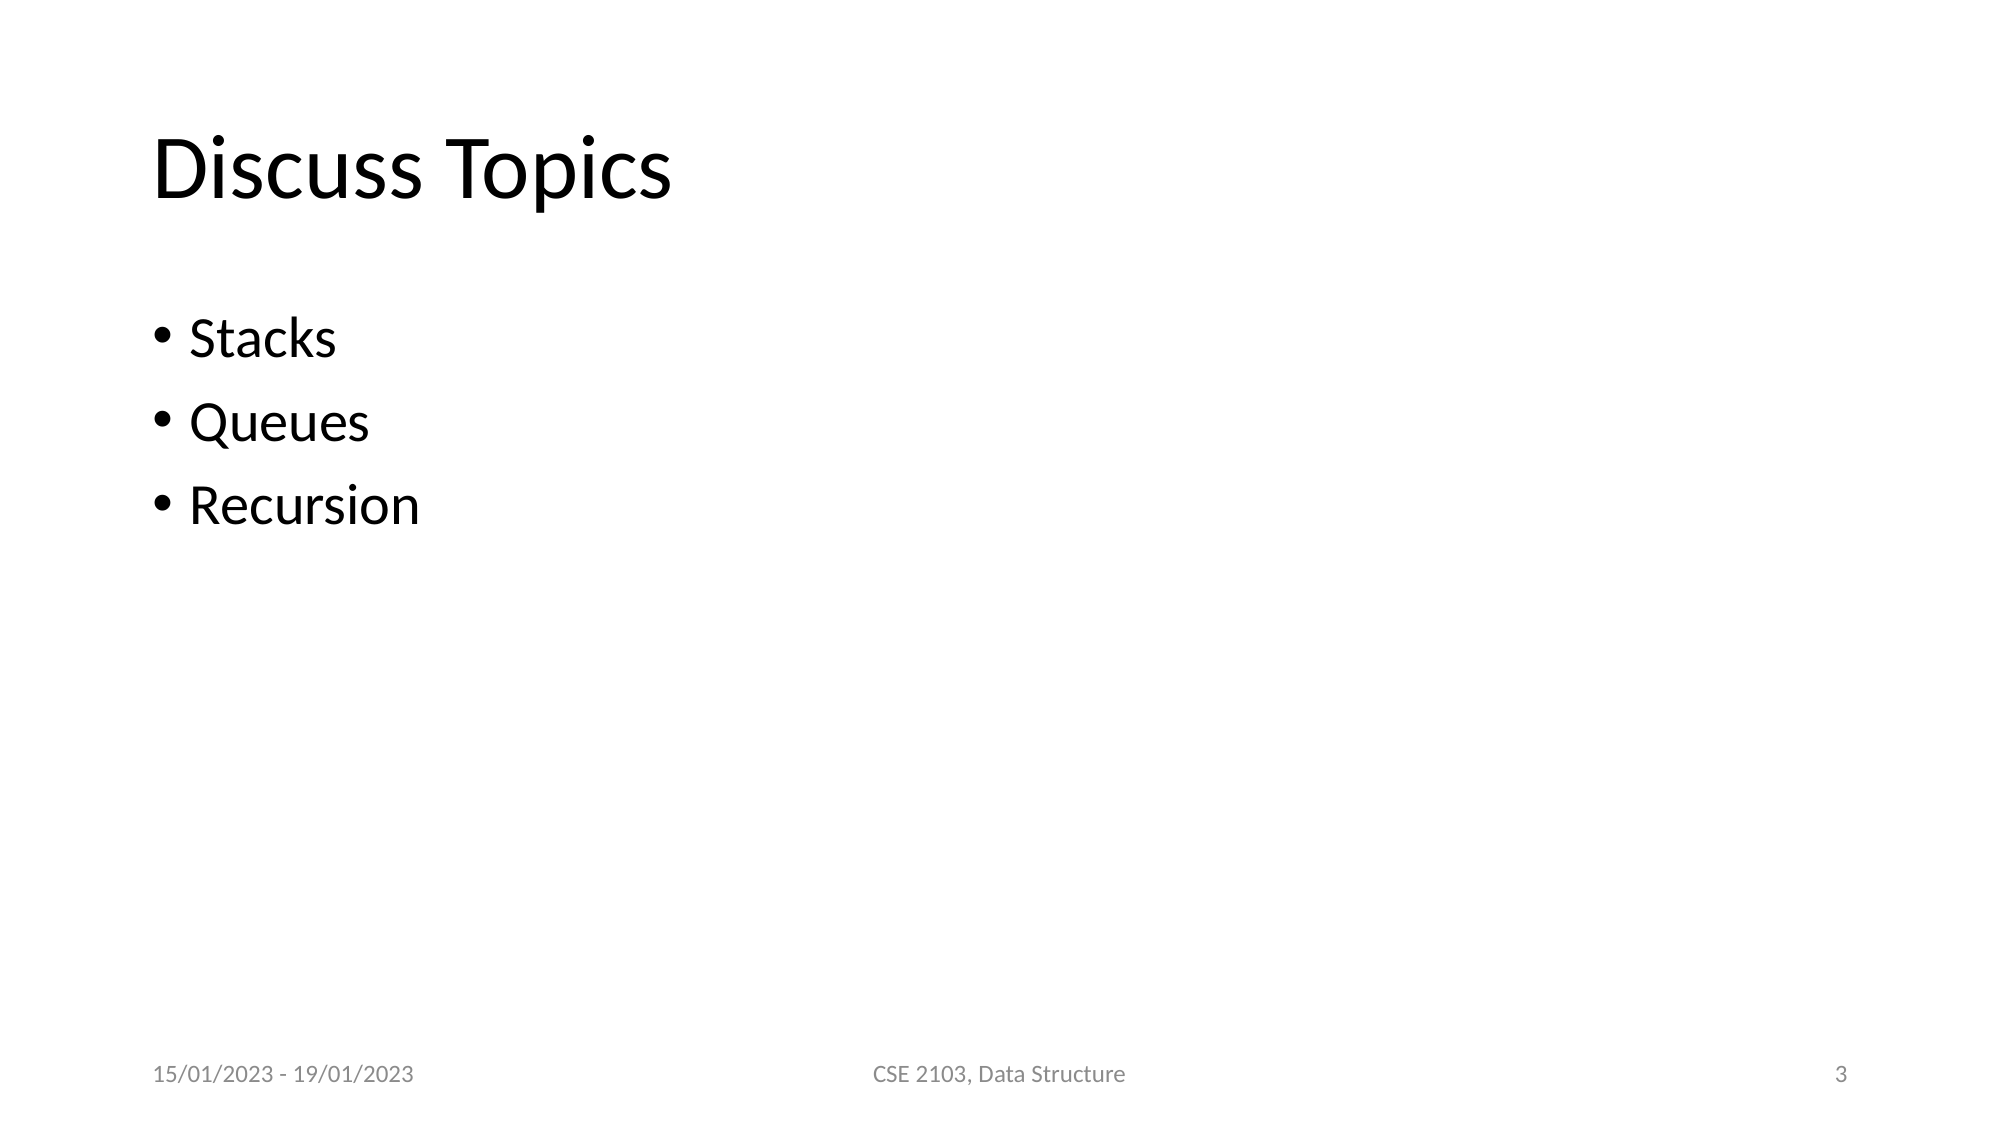

# Discuss Topics
Stacks
Queues
Recursion
15/01/2023 - 19/01/2023
CSE 2103, Data Structure
3